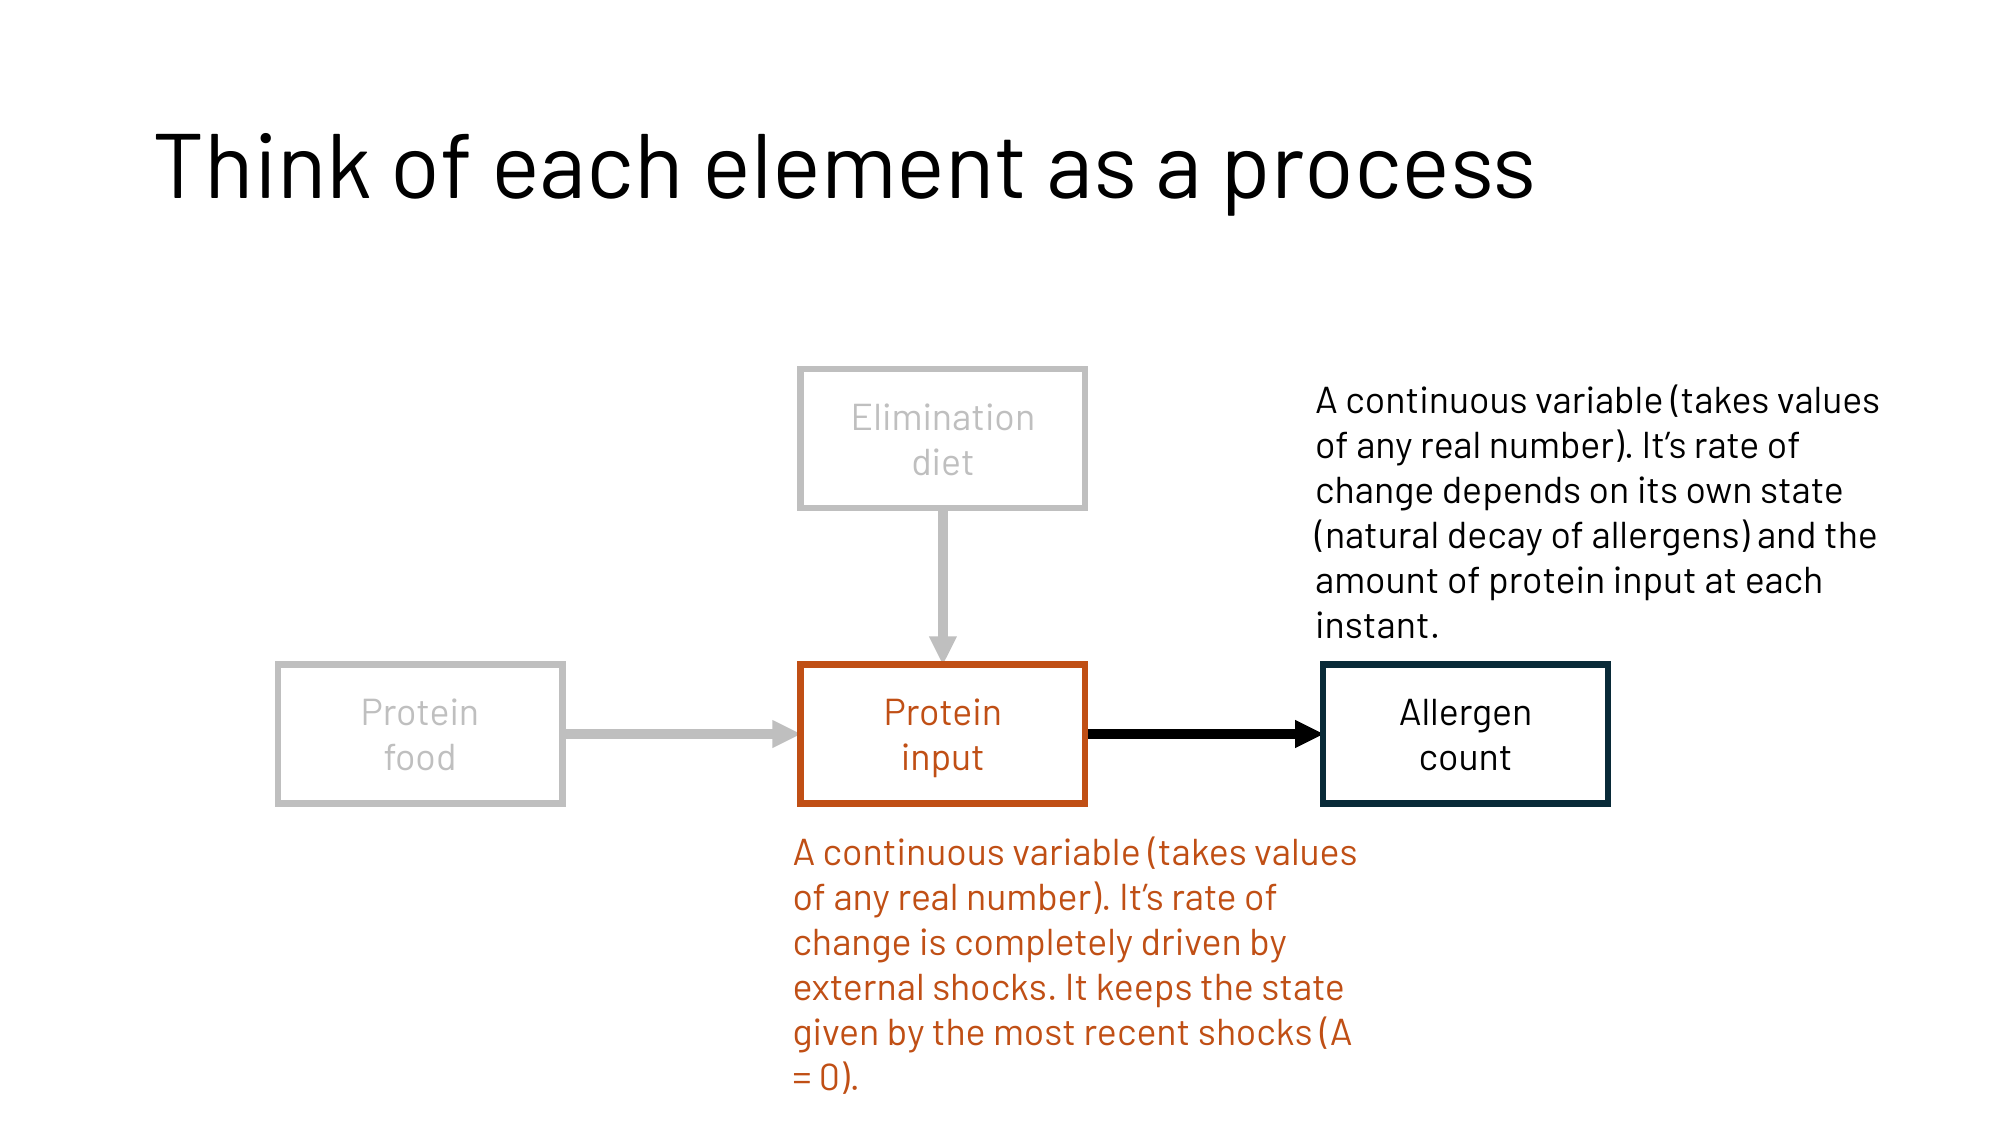

# Think of each element as a process

A continuous variable (takes values of any real number). It’s rate of change depends on its own state (natural decay of allergens) and the amount of protein input at each instant.
Elimination diet

Allergen count
Protein food
Protein input
A continuous variable (takes values of any real number). It’s rate of change is completely driven by external shocks. It keeps the state given by the most recent shocks (A = 0).